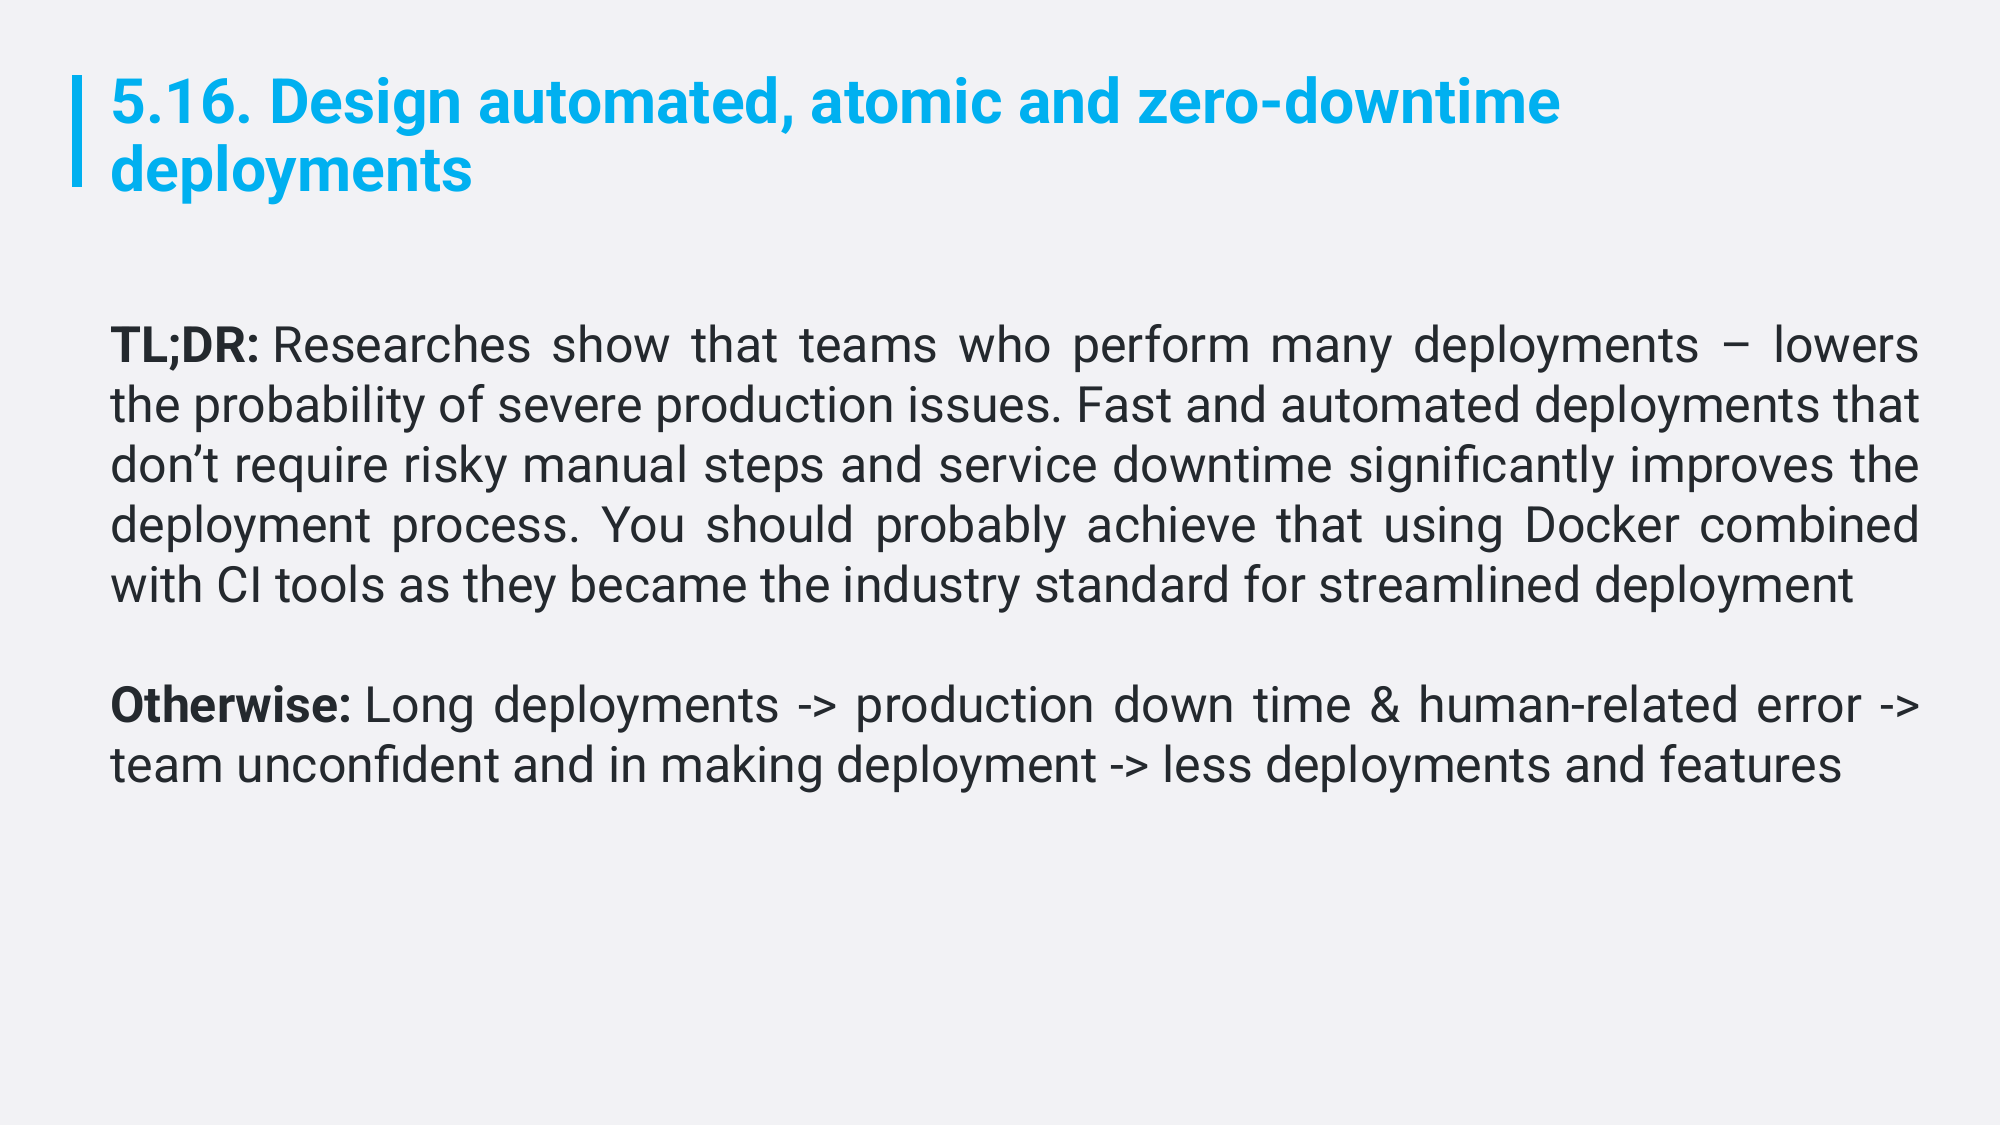

# 5.16. Design automated, atomic and zero-downtime deployments
TL;DR: Researches show that teams who perform many deployments – lowers the probability of severe production issues. Fast and automated deployments that don’t require risky manual steps and service downtime significantly improves the deployment process. You should probably achieve that using Docker combined with CI tools as they became the industry standard for streamlined deployment

Otherwise: Long deployments -> production down time & human-related error -> team unconfident and in making deployment -> less deployments and features